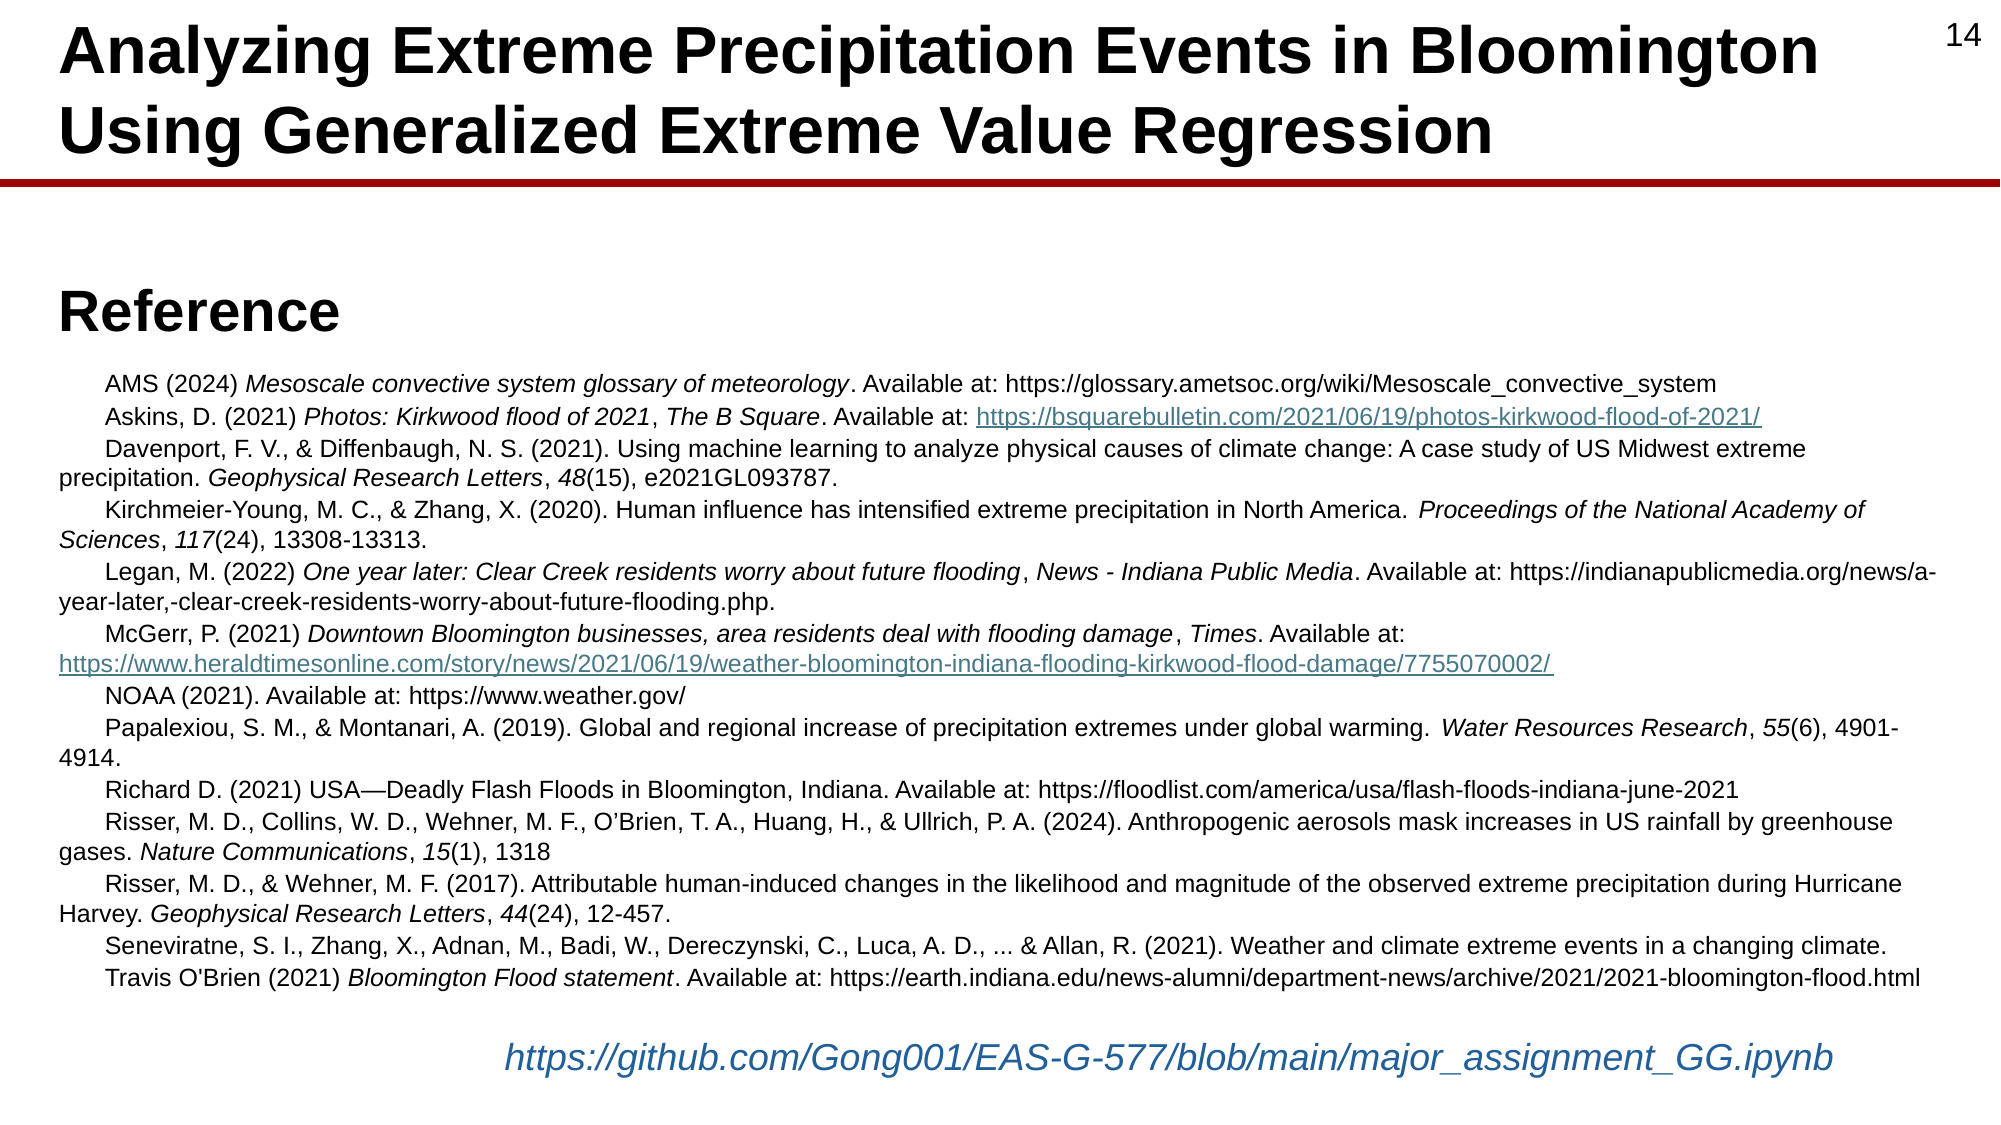

Analyzing Extreme Precipitation Events in Bloomington Using Generalized Extreme Value Regression
14
Reference
AMS (2024) Mesoscale convective system glossary of meteorology. Available at: https://glossary.ametsoc.org/wiki/Mesoscale_convective_system
Askins, D. (2021) Photos: Kirkwood flood of 2021, The B Square. Available at: https://bsquarebulletin.com/2021/06/19/photos-kirkwood-flood-of-2021/
Davenport, F. V., & Diffenbaugh, N. S. (2021). Using machine learning to analyze physical causes of climate change: A case study of US Midwest extreme precipitation. Geophysical Research Letters, 48(15), e2021GL093787.
Kirchmeier-Young, M. C., & Zhang, X. (2020). Human influence has intensified extreme precipitation in North America. Proceedings of the National Academy of Sciences, 117(24), 13308-13313.
Legan, M. (2022) One year later: Clear Creek residents worry about future flooding, News - Indiana Public Media. Available at: https://indianapublicmedia.org/news/a-year-later,-clear-creek-residents-worry-about-future-flooding.php.
McGerr, P. (2021) Downtown Bloomington businesses, area residents deal with flooding damage, Times. Available at: https://www.heraldtimesonline.com/story/news/2021/06/19/weather-bloomington-indiana-flooding-kirkwood-flood-damage/7755070002/
NOAA (2021). Available at: https://www.weather.gov/
Papalexiou, S. M., & Montanari, A. (2019). Global and regional increase of precipitation extremes under global warming. Water Resources Research, 55(6), 4901-4914.
Richard D. (2021) USA—Deadly Flash Floods in Bloomington, Indiana. Available at: https://floodlist.com/america/usa/flash-floods-indiana-june-2021
Risser, M. D., Collins, W. D., Wehner, M. F., O’Brien, T. A., Huang, H., & Ullrich, P. A. (2024). Anthropogenic aerosols mask increases in US rainfall by greenhouse gases. Nature Communications, 15(1), 1318
Risser, M. D., & Wehner, M. F. (2017). Attributable human‐induced changes in the likelihood and magnitude of the observed extreme precipitation during Hurricane Harvey. Geophysical Research Letters, 44(24), 12-457.
Seneviratne, S. I., Zhang, X., Adnan, M., Badi, W., Dereczynski, C., Luca, A. D., ... & Allan, R. (2021). Weather and climate extreme events in a changing climate.
Travis O'Brien (2021) Bloomington Flood statement. Available at: https://earth.indiana.edu/news-alumni/department-news/archive/2021/2021-bloomington-flood.html
https://github.com/Gong001/EAS-G-577/blob/main/major_assignment_GG.ipynb